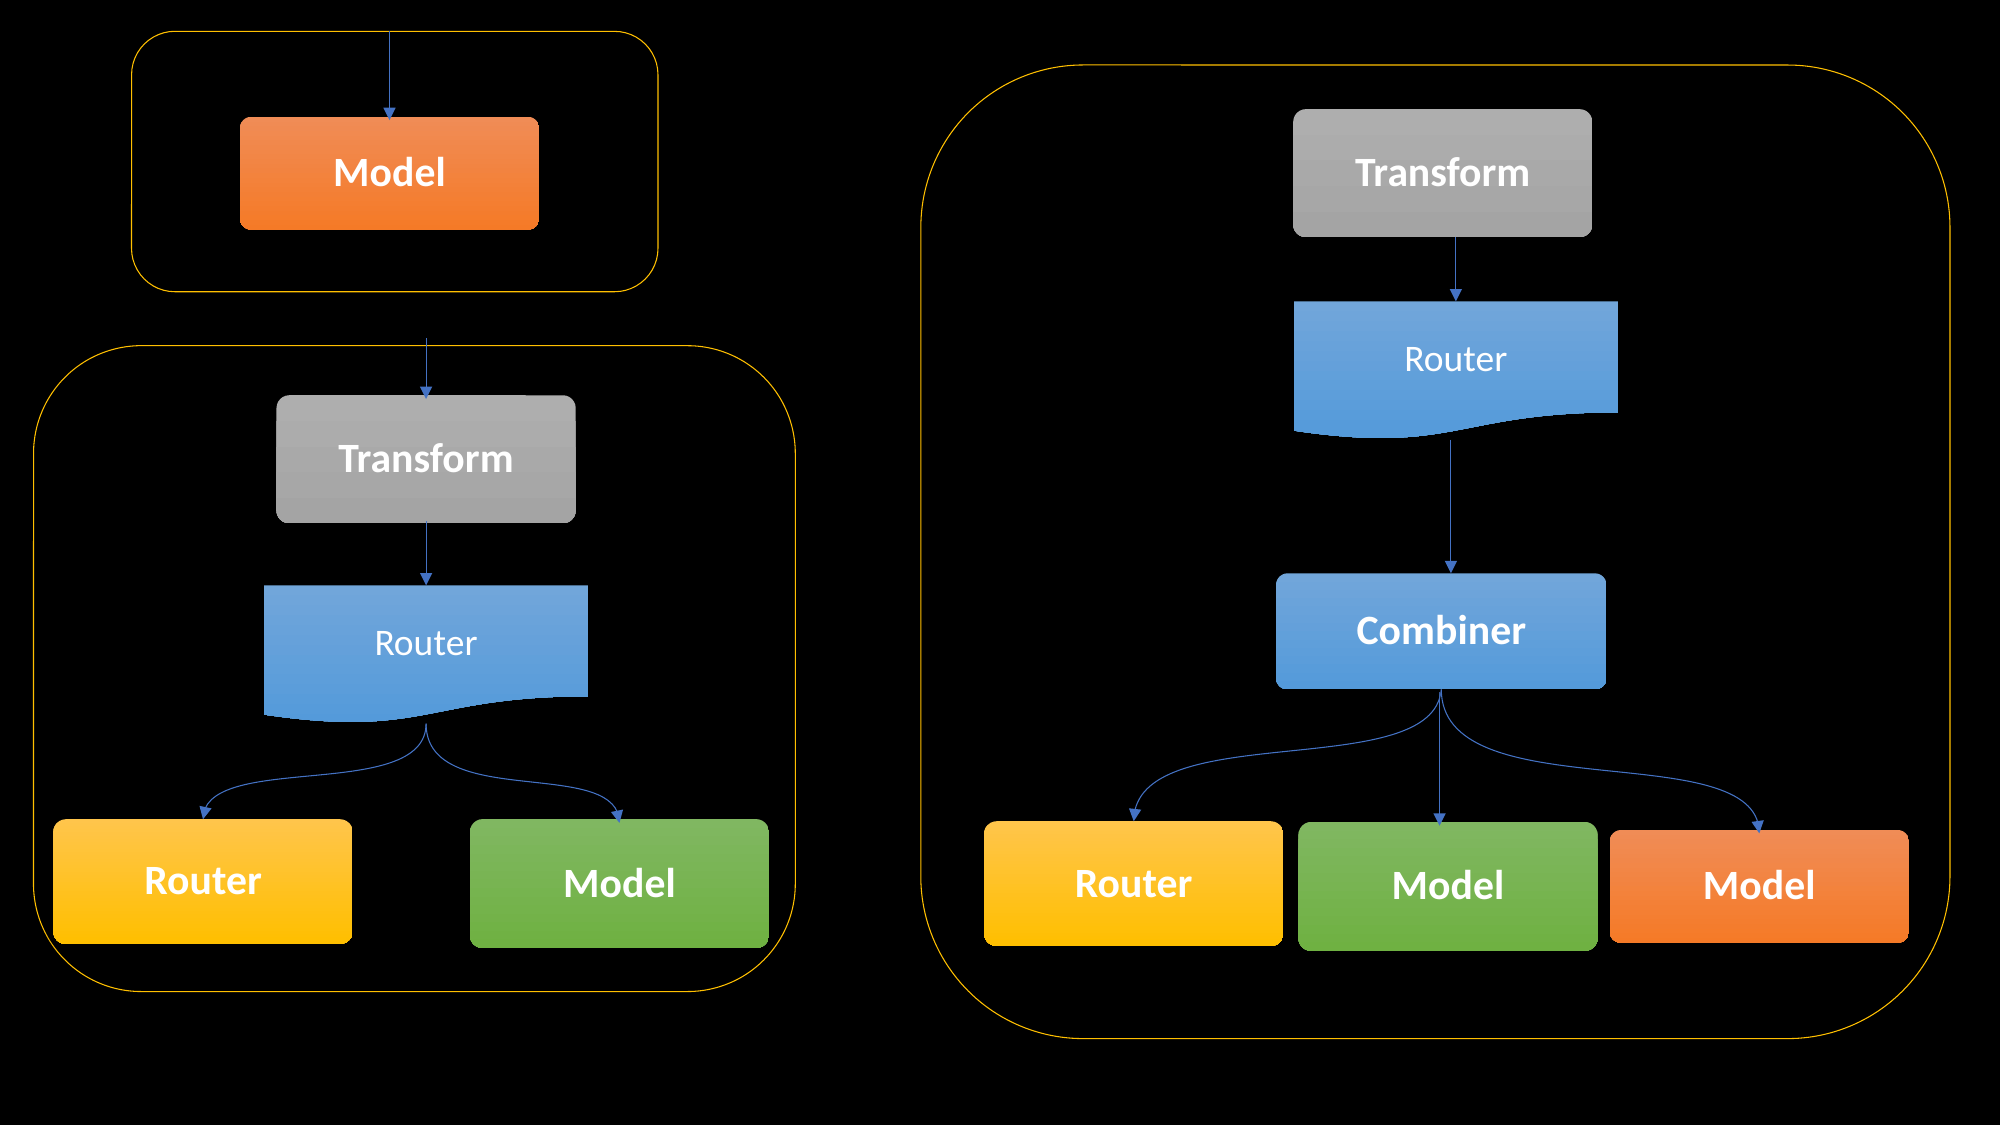

Transform

Model
Router

Transform

Combiner
Router

Model

Router

Router

Model

Model